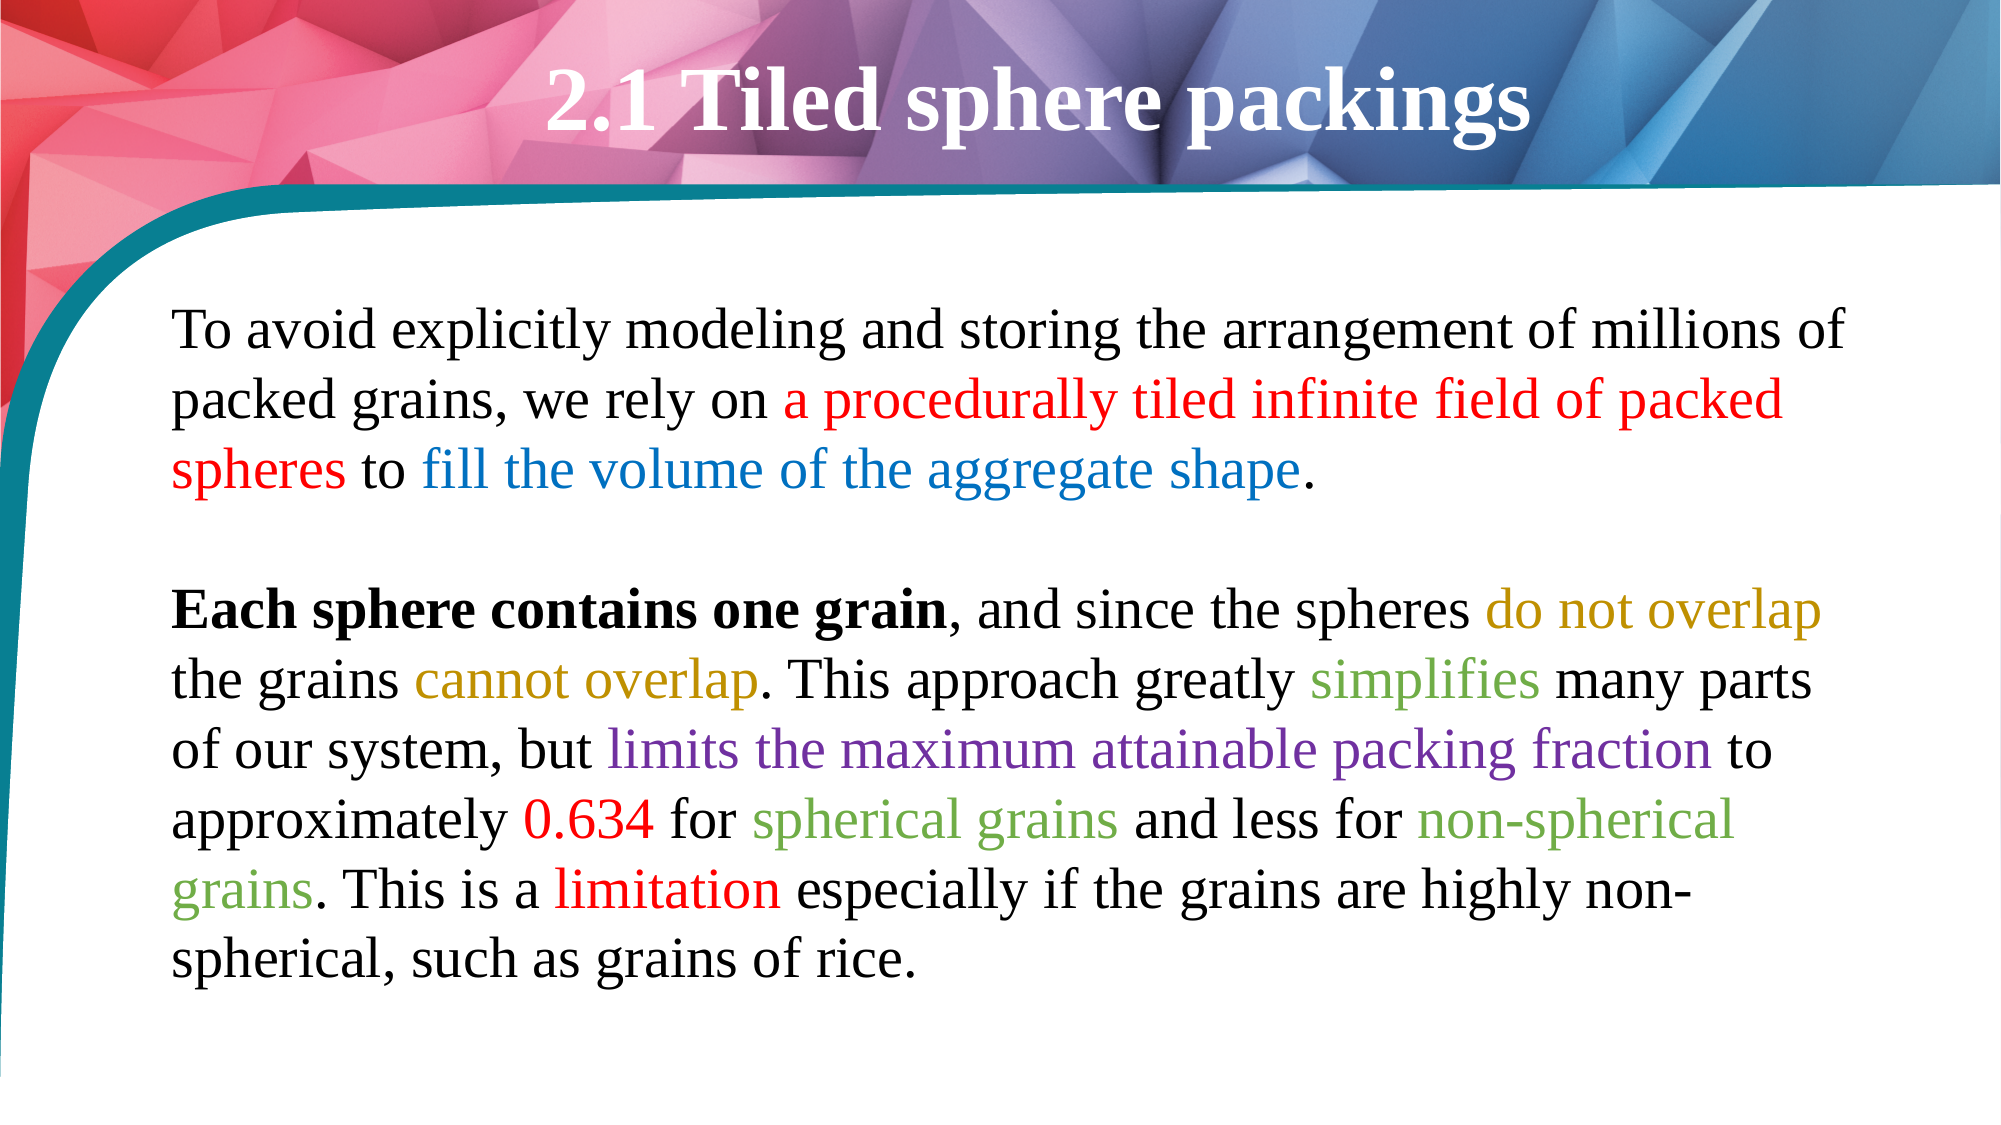

2.1 Tiled sphere packings
To avoid explicitly modeling and storing the arrangement of millions of packed grains, we rely on a procedurally tiled infinite field of packed spheres to fill the volume of the aggregate shape.

Each sphere contains one grain, and since the spheres do not overlap the grains cannot overlap. This approach greatly simplifies many parts of our system, but limits the maximum attainable packing fraction to approximately 0.634 for spherical grains and less for non-spherical grains. This is a limitation especially if the grains are highly non-spherical, such as grains of rice.
8